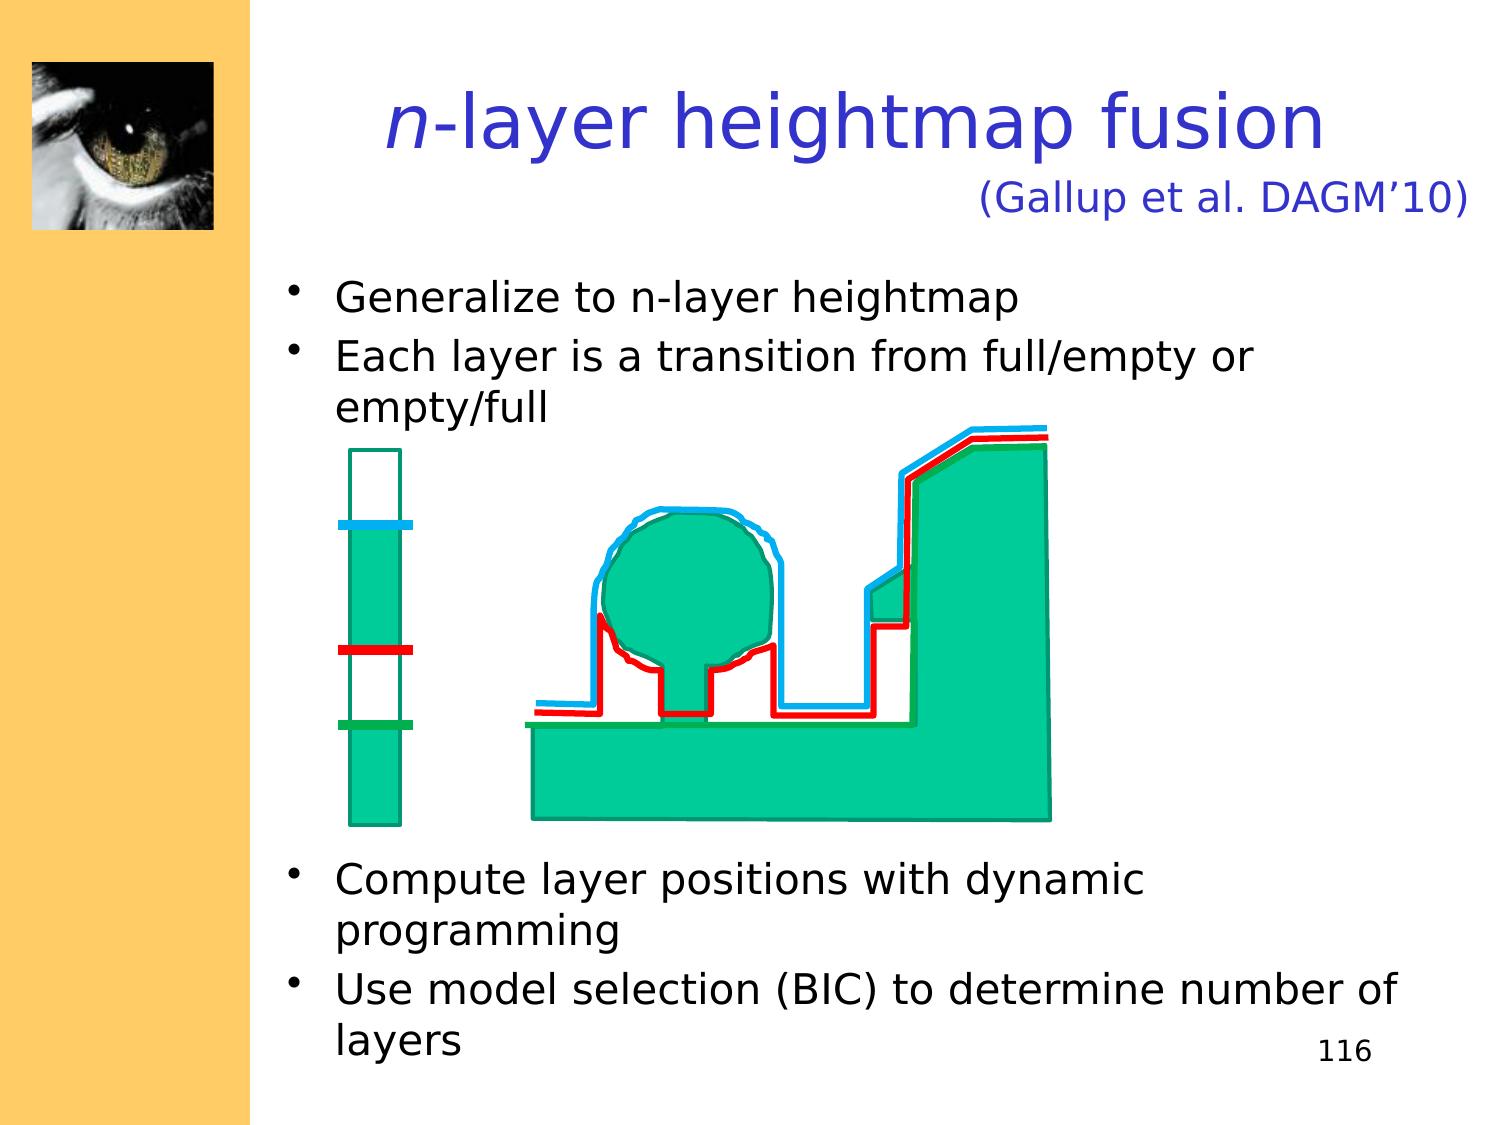

# n-layer heightmap fusion
(Gallup et al. DAGM’10)
Generalize to n-layer heightmap
Each layer is a transition from full/empty or empty/full

Compute layer positions with dynamic programming
Use model selection (BIC) to determine number of layers

116